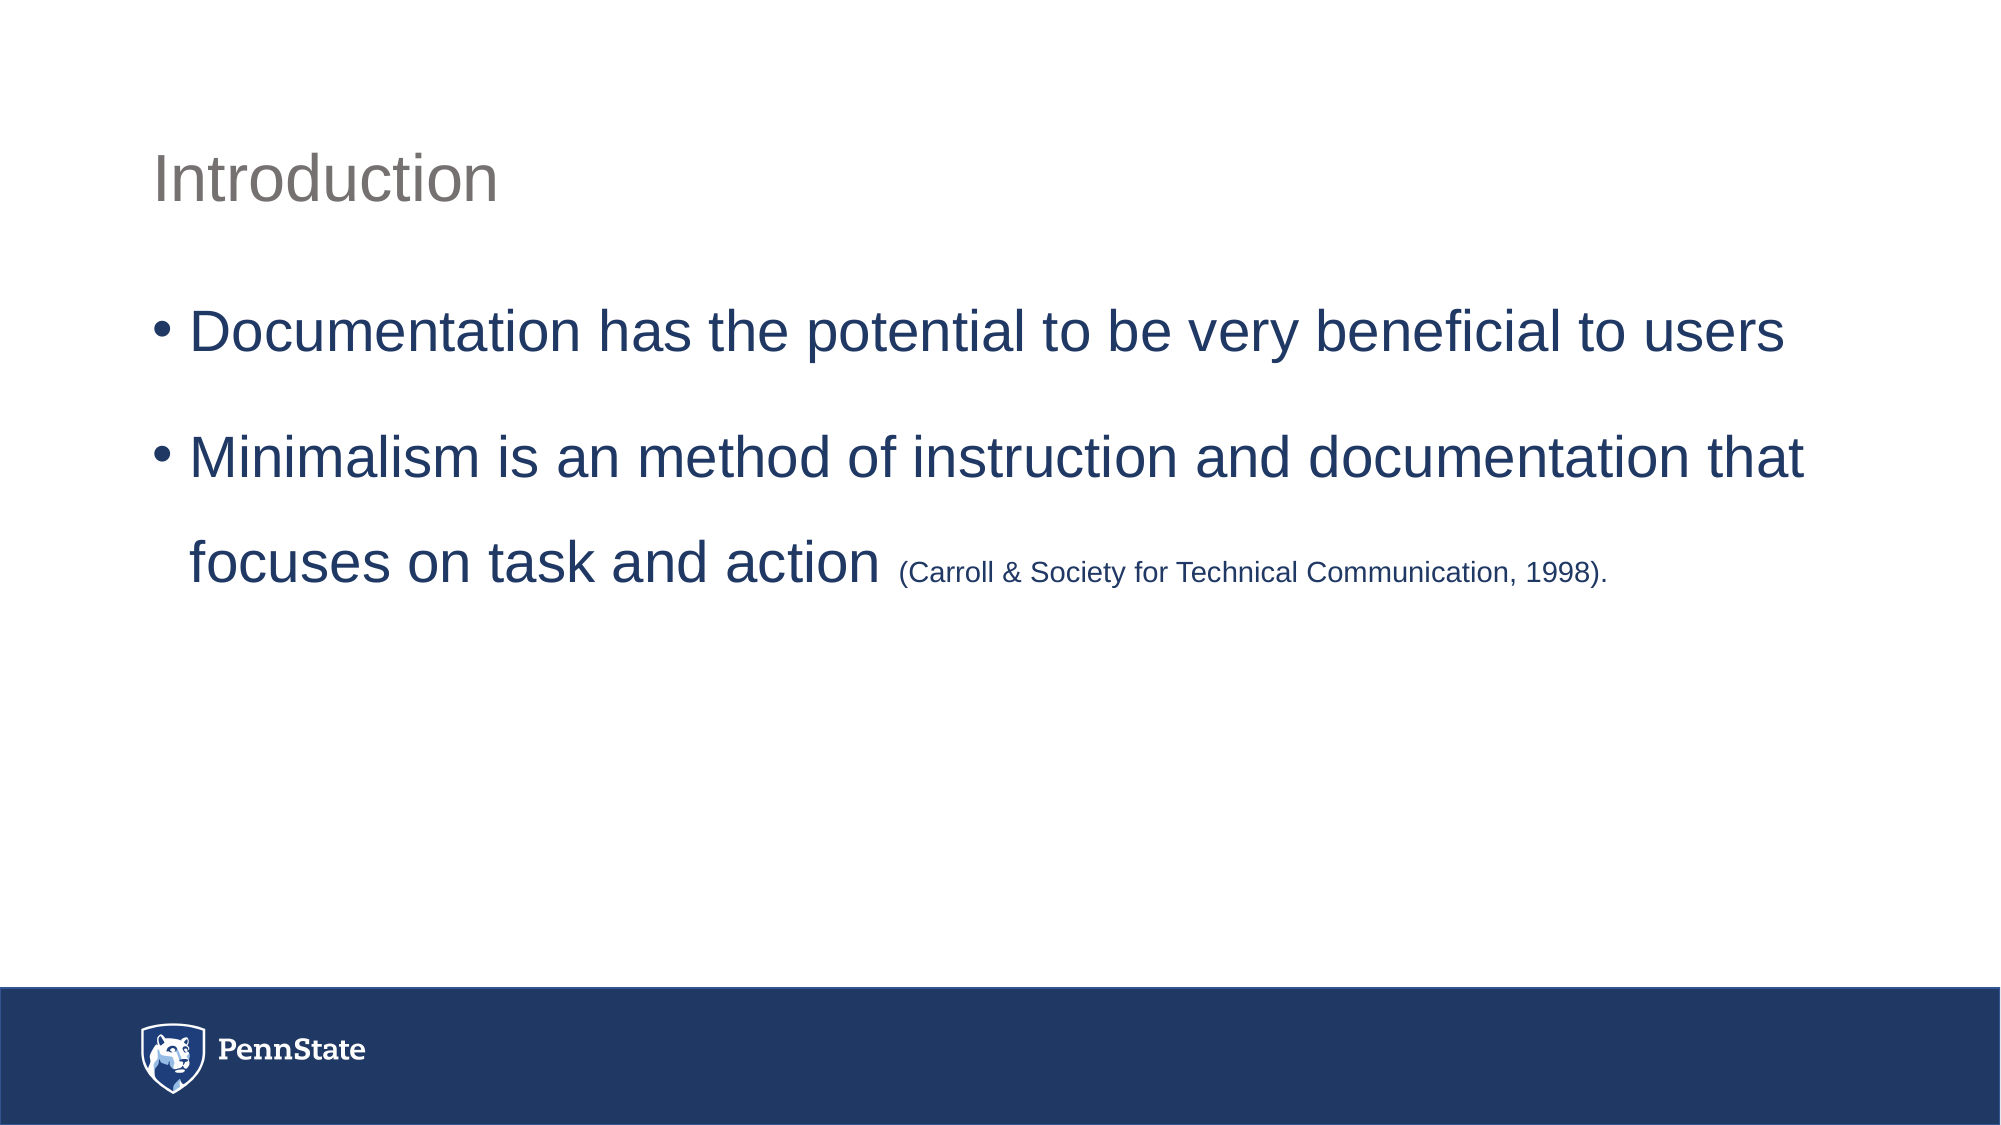

# Introduction
Documentation has the potential to be very beneficial to users
Minimalism is an method of instruction and documentation that focuses on task and action (Carroll & Society for Technical Communication, 1998).